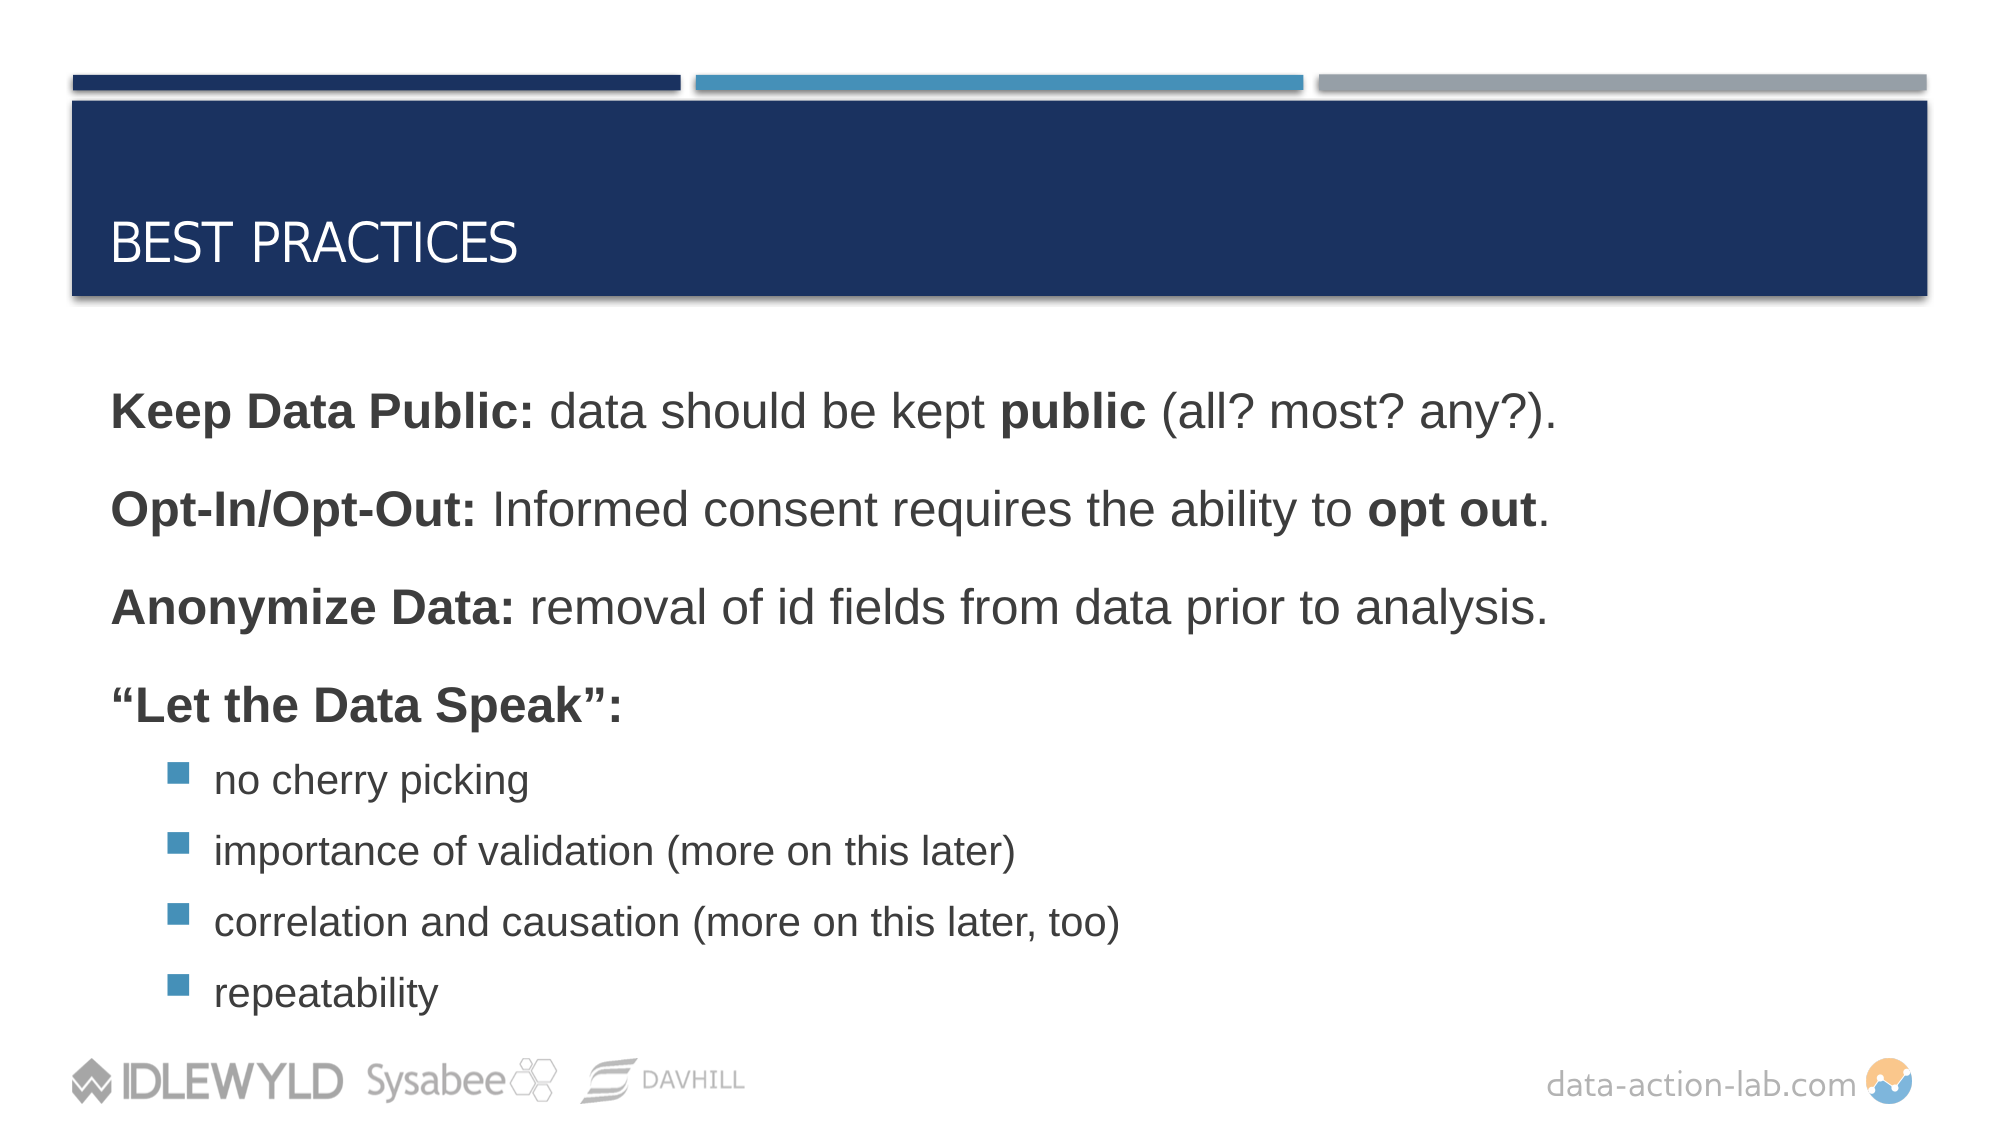

# Best Practices
Keep Data Public: data should be kept public (all? most? any?).

Opt-In/Opt-Out: Informed consent requires the ability to opt out.

Anonymize Data: removal of id fields from data prior to analysis.

“Let the Data Speak”:
no cherry picking
importance of validation (more on this later)
correlation and causation (more on this later, too)
repeatability